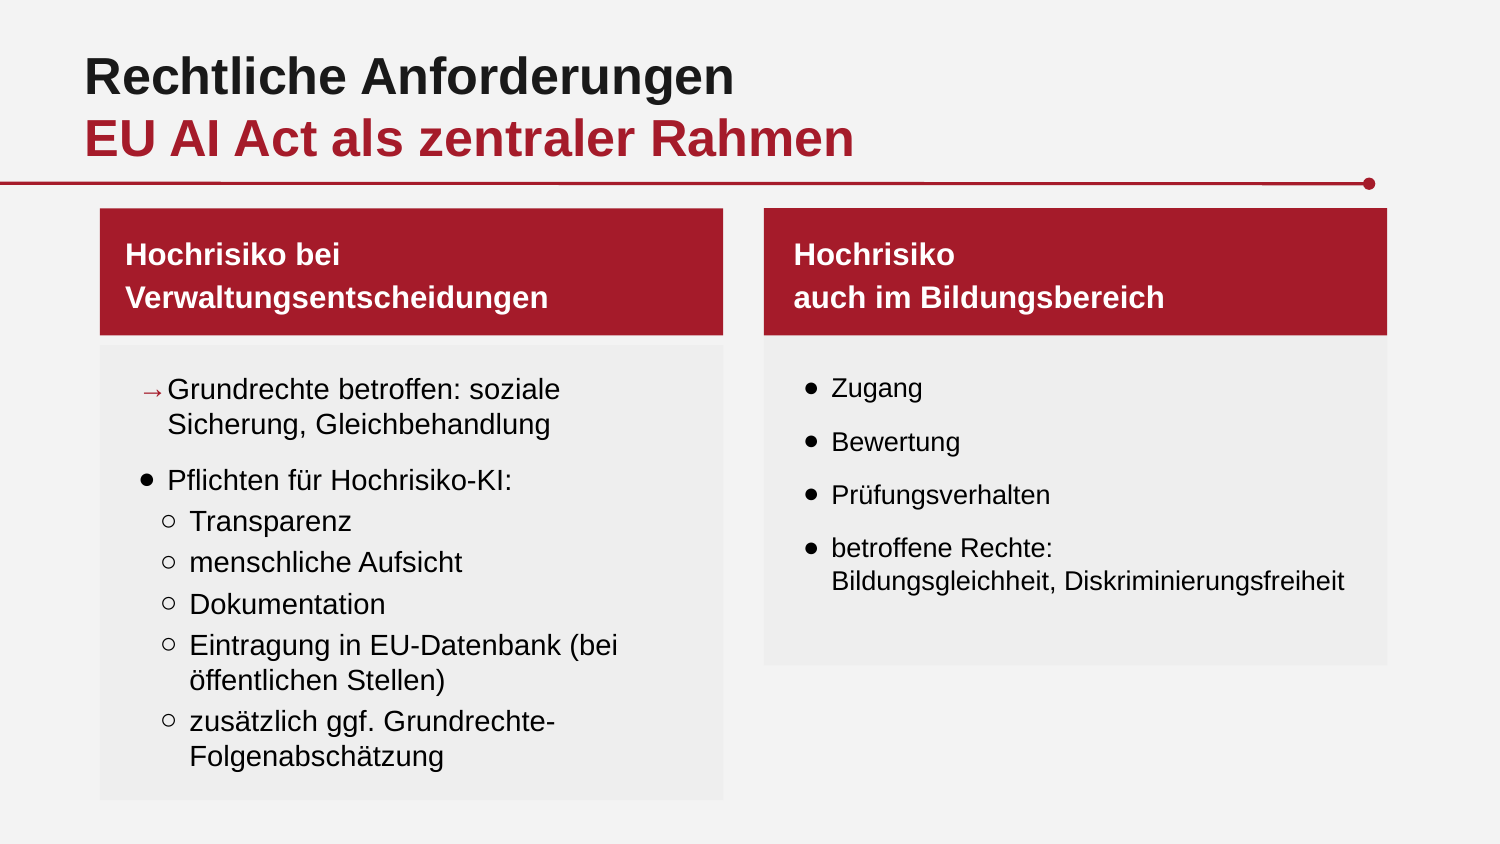

Rechtliche Anforderungen

EU AI Act als zentraler Rahmen

Hochrisiko bei
Verwaltungsentscheidungen
Hochrisiko
auch im Bildungsbereich
Grundrechte betroffen: soziale Sicherung, Gleichbehandlung
Pflichten für Hochrisiko-KI:
Transparenz
menschliche Aufsicht
Dokumentation
Eintragung in EU-Datenbank (bei öffentlichen Stellen)
zusätzlich ggf. Grundrechte-Folgenabschätzung
Zugang
Bewertung
Prüfungsverhalten
betroffene Rechte:
Bildungsgleichheit, Diskriminierungsfreiheit